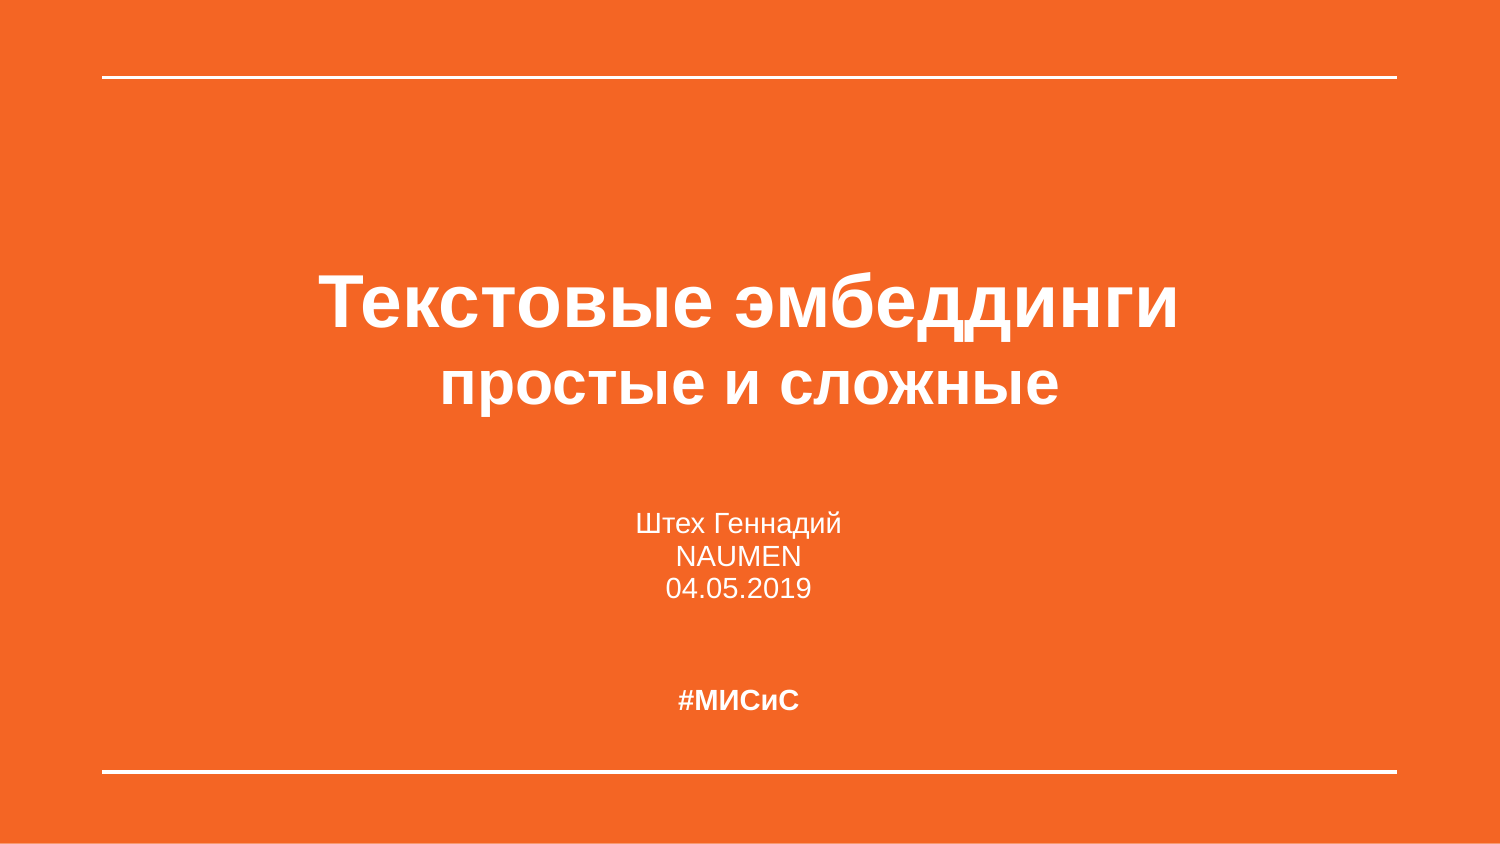

Текстовые эмбеддинги
простые и сложные
Штех Геннадий
NAUMEN
04.05.2019
#МИСиС